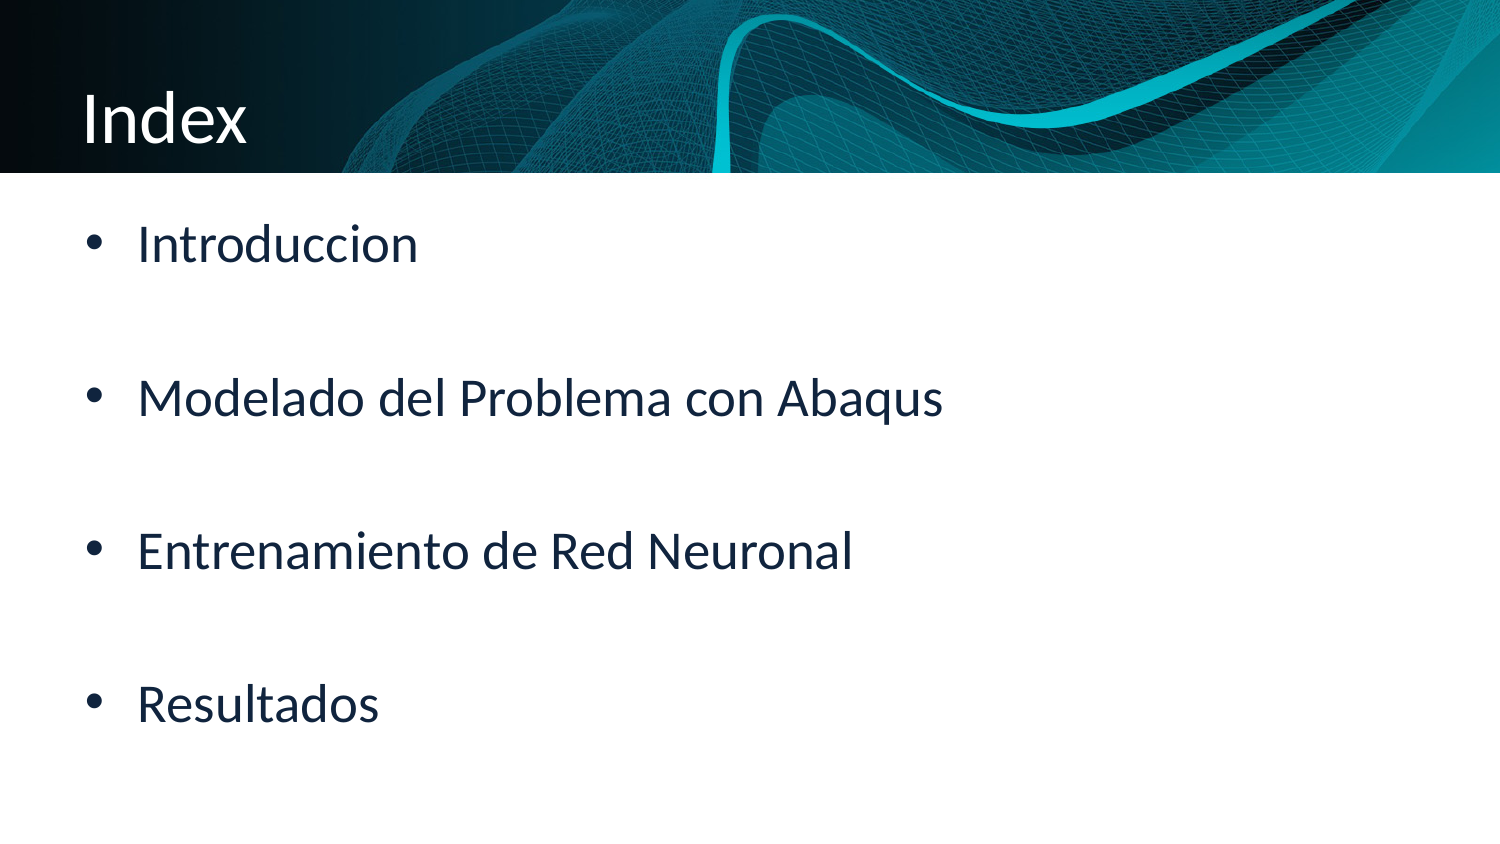

# Index
Introduccion

Modelado del Problema con Abaqus

Entrenamiento de Red Neuronal

Resultados